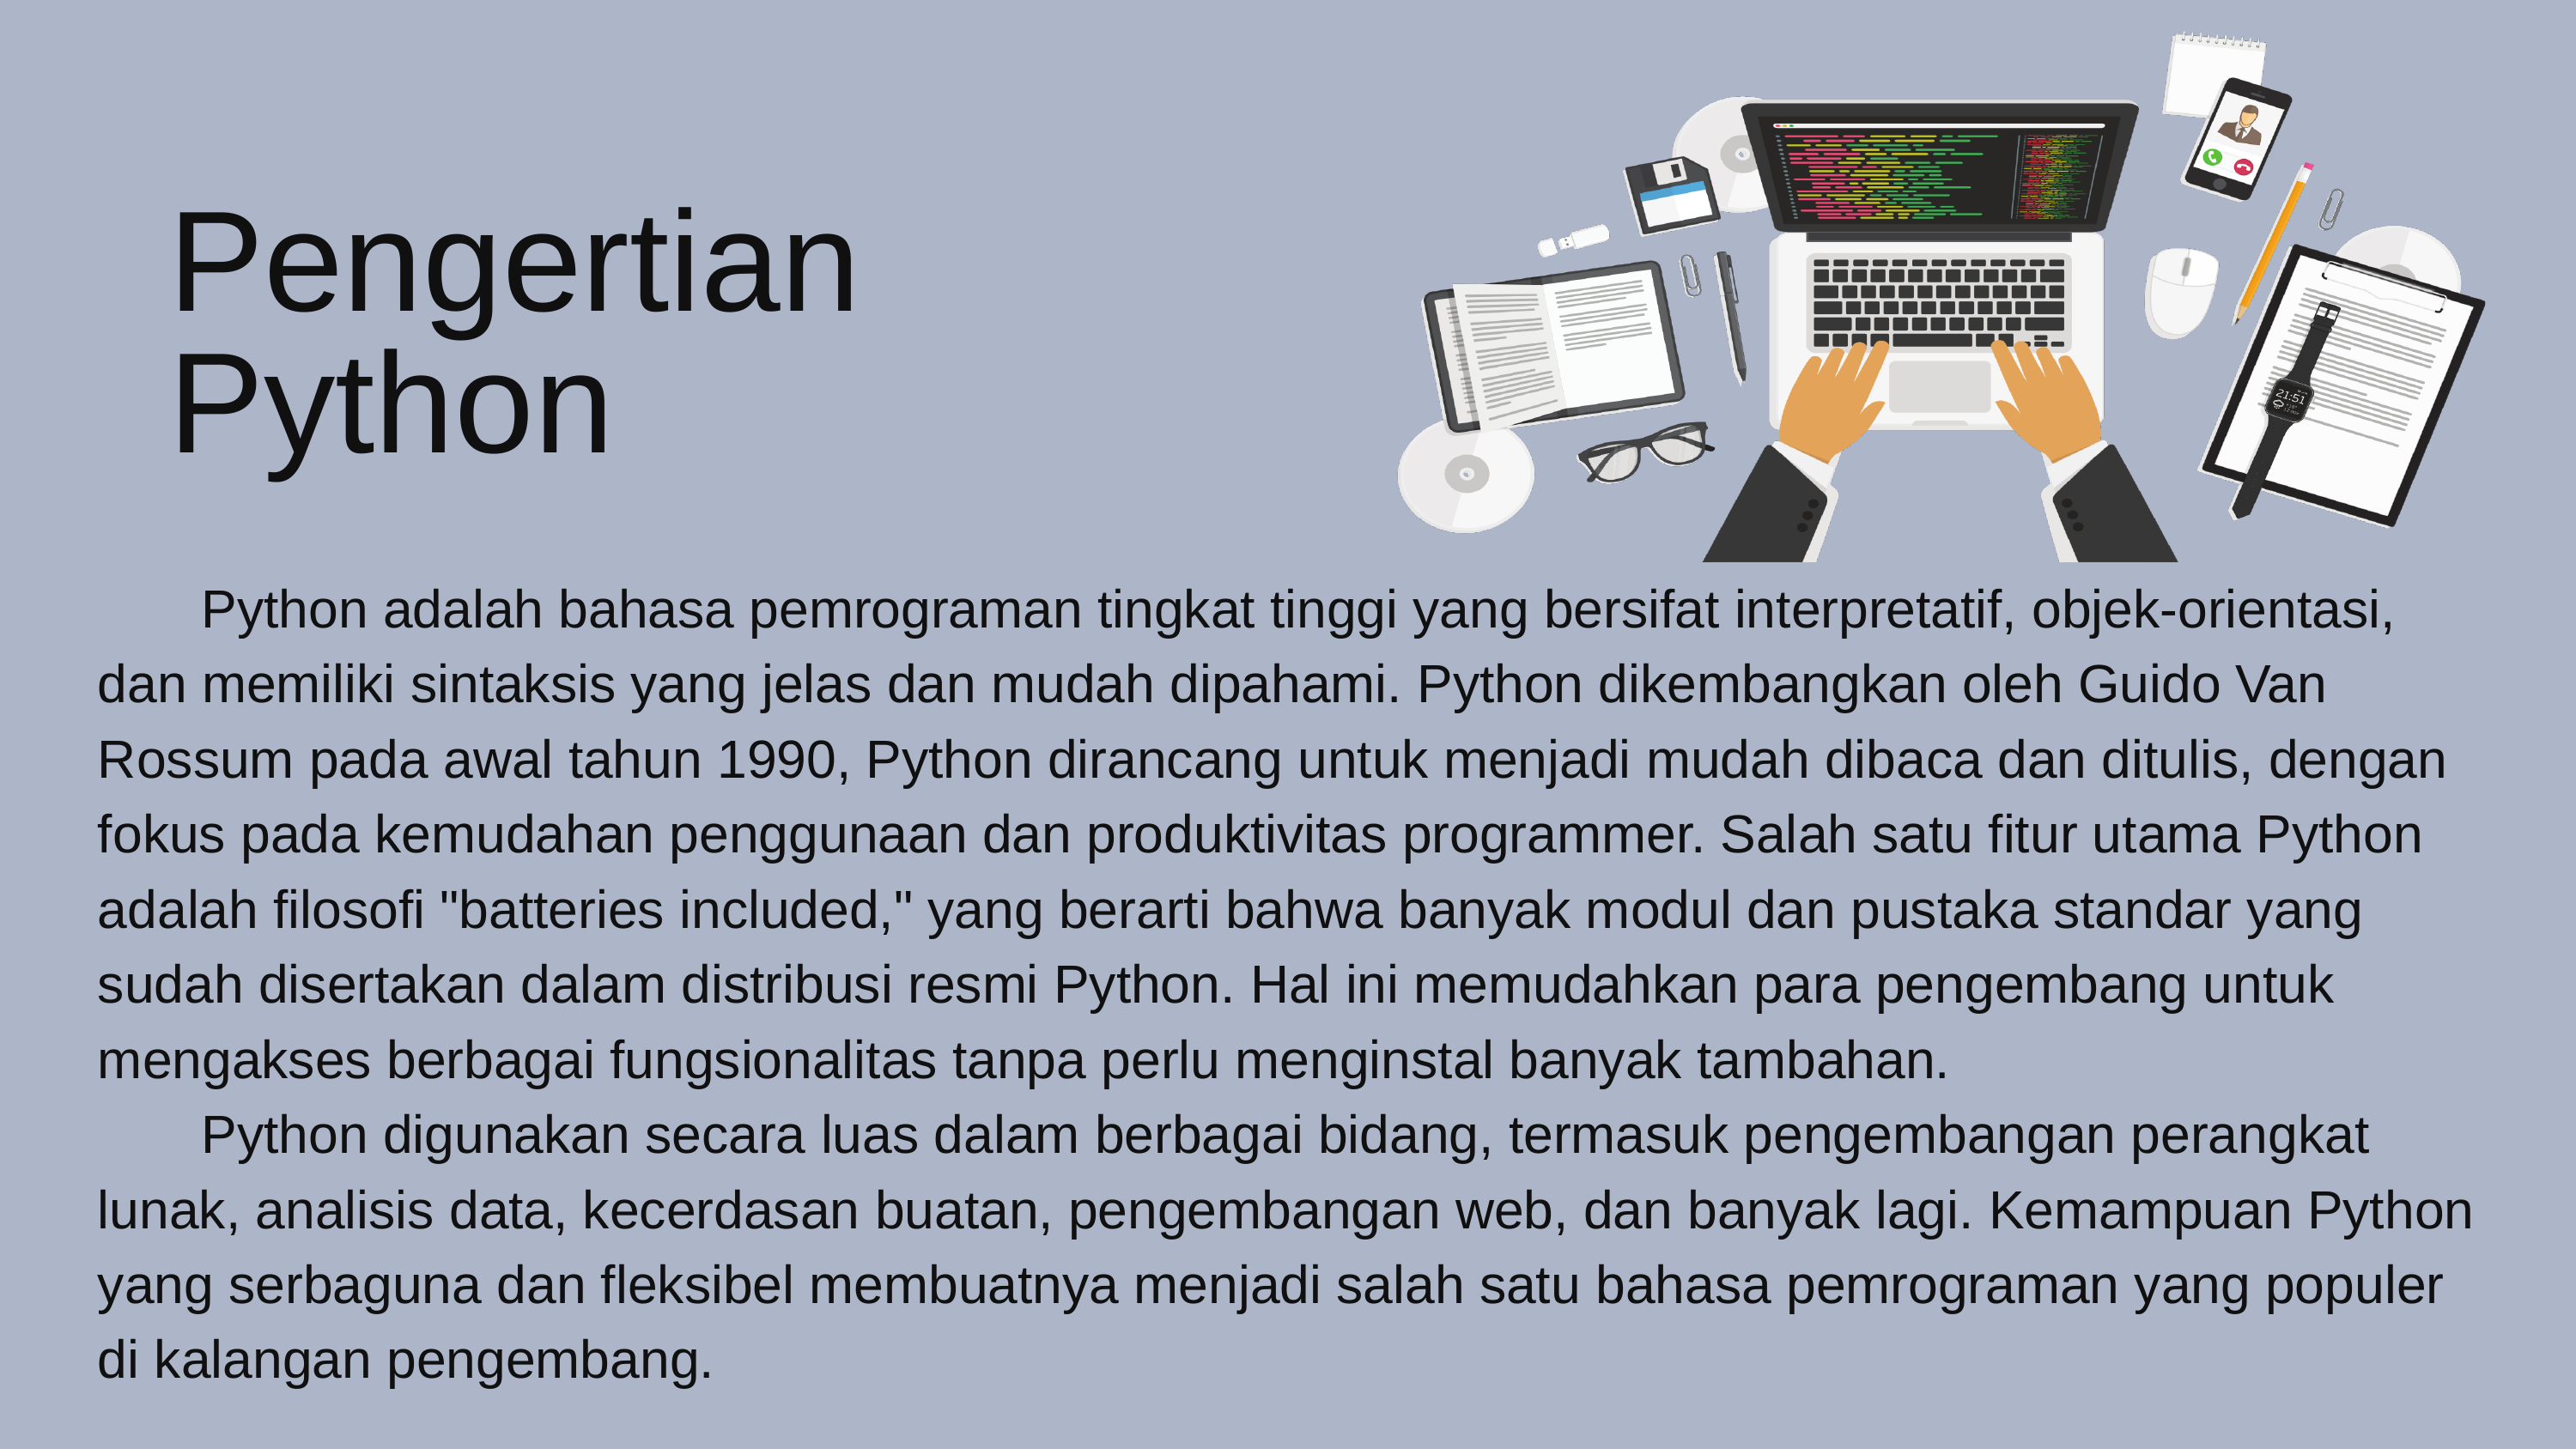

Pengertian Python
       Python adalah bahasa pemrograman tingkat tinggi yang bersifat interpretatif, objek-orientasi, dan memiliki sintaksis yang jelas dan mudah dipahami. Python dikembangkan oleh Guido Van Rossum pada awal tahun 1990, Python dirancang untuk menjadi mudah dibaca dan ditulis, dengan fokus pada kemudahan penggunaan dan produktivitas programmer. Salah satu fitur utama Python adalah filosofi "batteries included," yang berarti bahwa banyak modul dan pustaka standar yang sudah disertakan dalam distribusi resmi Python. Hal ini memudahkan para pengembang untuk mengakses berbagai fungsionalitas tanpa perlu menginstal banyak tambahan.
       Python digunakan secara luas dalam berbagai bidang, termasuk pengembangan perangkat lunak, analisis data, kecerdasan buatan, pengembangan web, dan banyak lagi. Kemampuan Python yang serbaguna dan fleksibel membuatnya menjadi salah satu bahasa pemrograman yang populer di kalangan pengembang.